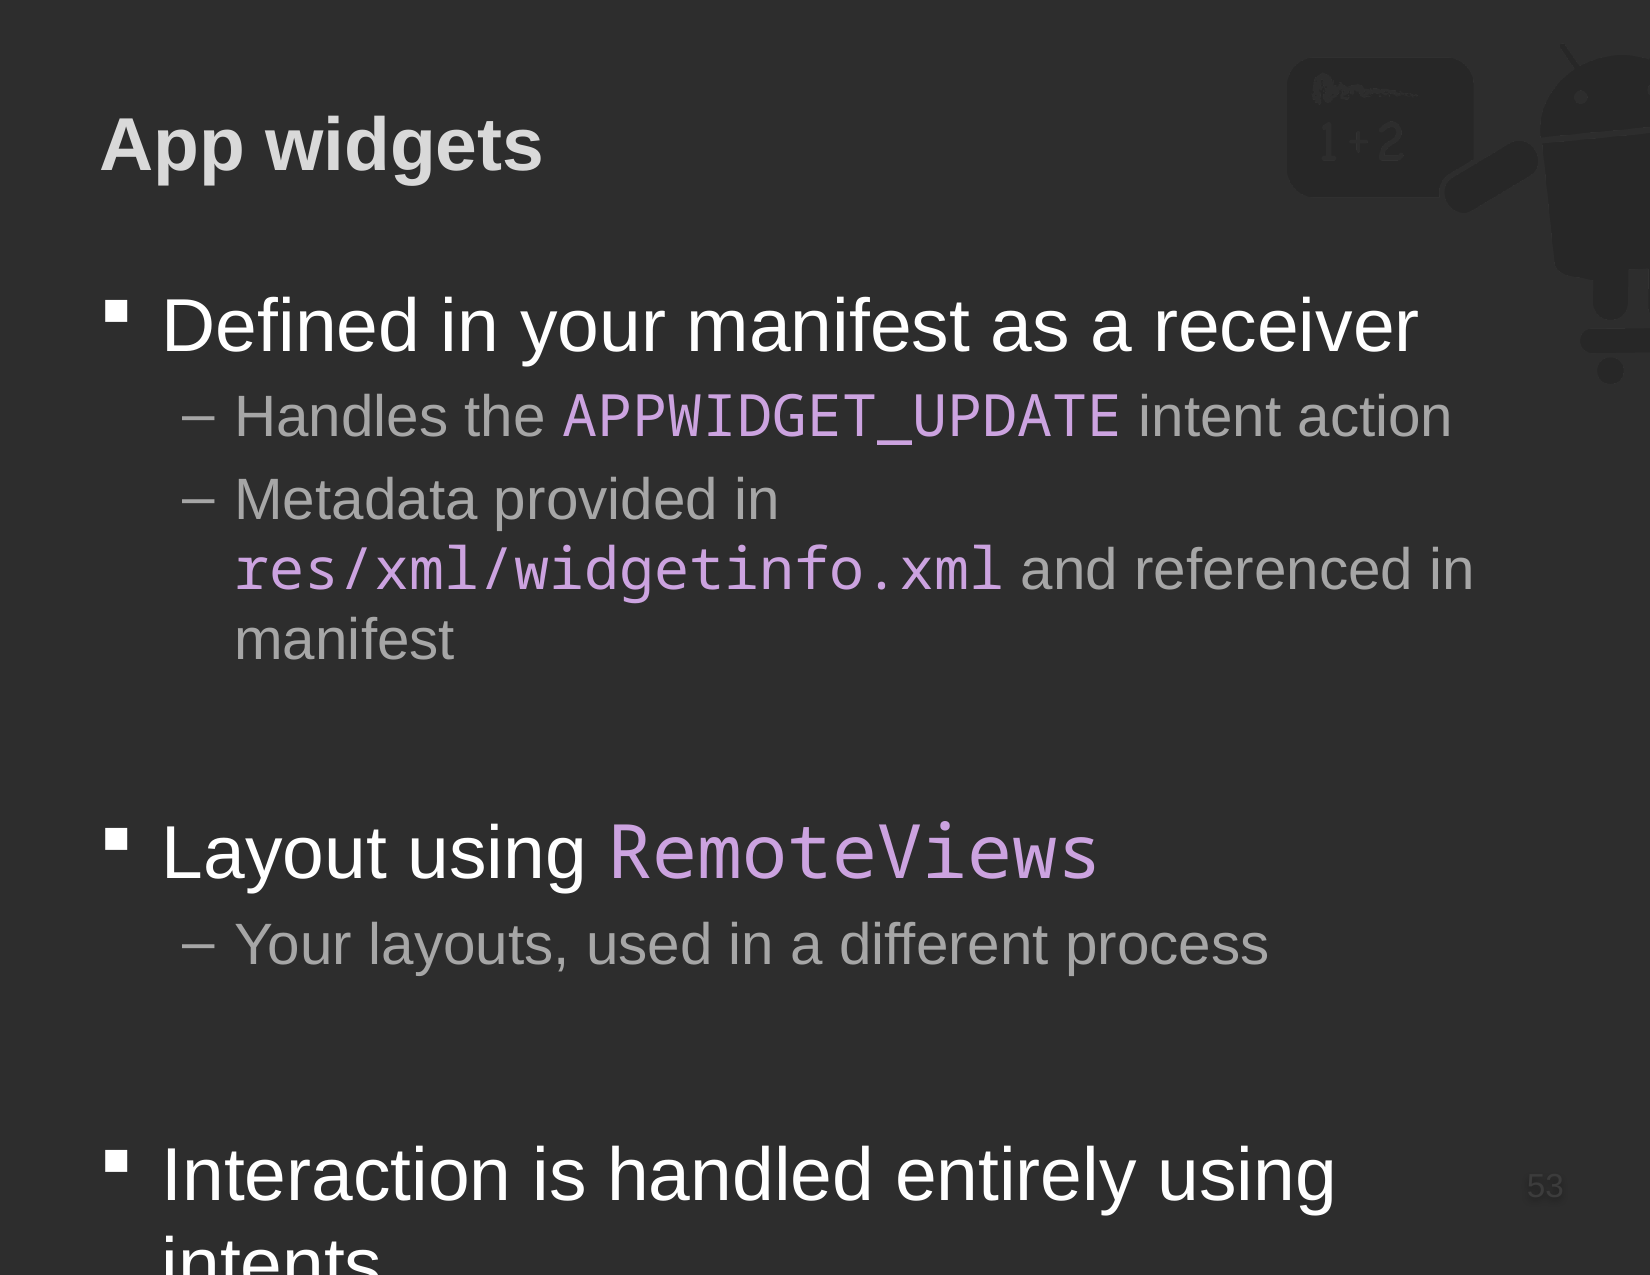

# App widgets
Defined in your manifest as a receiver
Handles the APPWIDGET_UPDATE intent action
Metadata provided in res/xml/widgetinfo.xml and referenced in manifest

Layout using RemoteViews
Your layouts, used in a different process

Interaction is handled entirely using intents